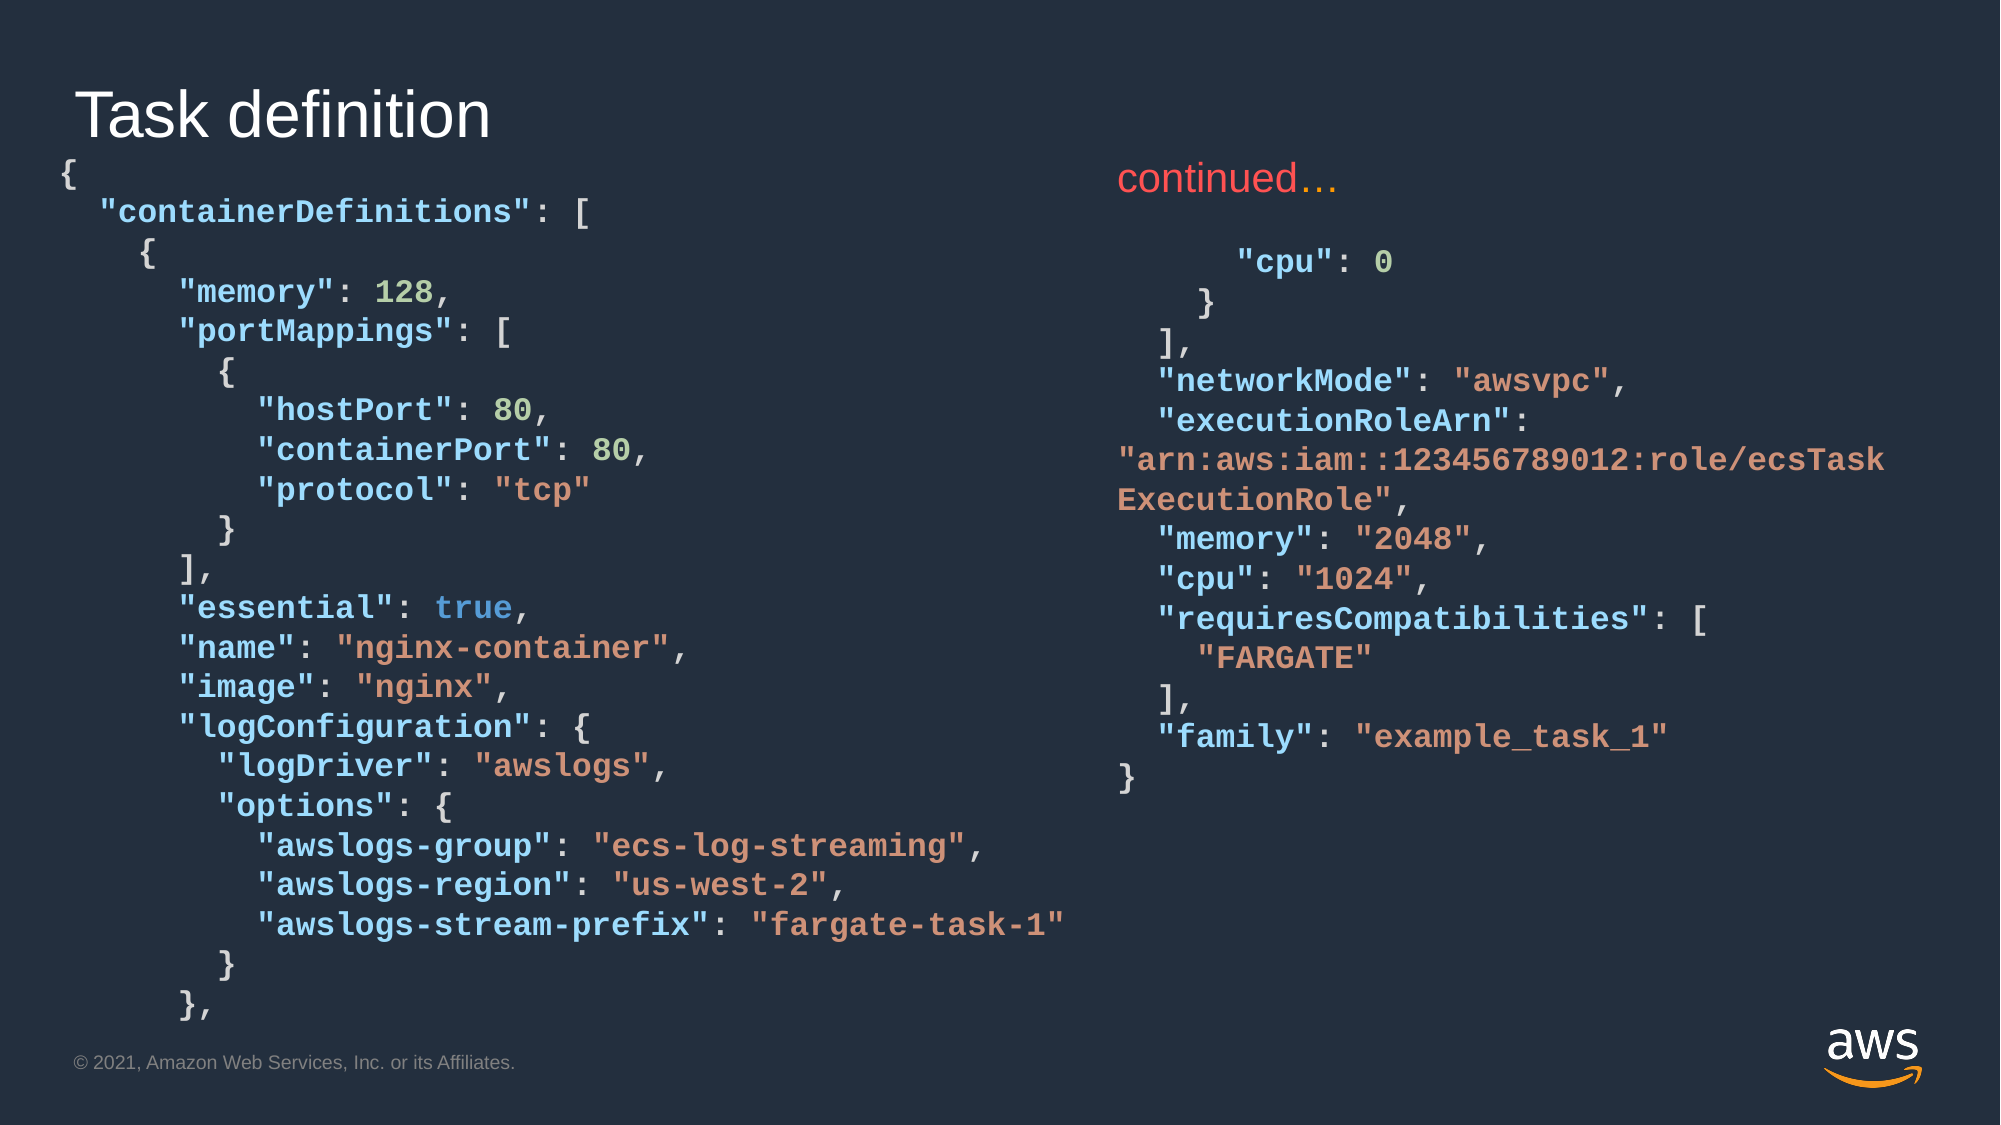

# Task definition
{
  "containerDefinitions": [
    {
      "memory": 128,
      "portMappings": [
        {
          "hostPort": 80,
          "containerPort": 80,
          "protocol": "tcp"
        }
      ],
      "essential": true,
      "name": "nginx-container",
      "image": "nginx",
      "logConfiguration": {
        "logDriver": "awslogs",
        "options": {
          "awslogs-group": "ecs-log-streaming",
          "awslogs-region": "us-west-2",
          "awslogs-stream-prefix": "fargate-task-1"
        }
      },

continued…

      "cpu": 0
    }
  ],
  "networkMode": "awsvpc",
  "executionRoleArn": "arn:aws:iam::123456789012:role/ecsTaskExecutionRole",
  "memory": "2048",
  "cpu": "1024",
  "requiresCompatibilities": [
    "FARGATE"
  ],
  "family": "example_task_1"
}